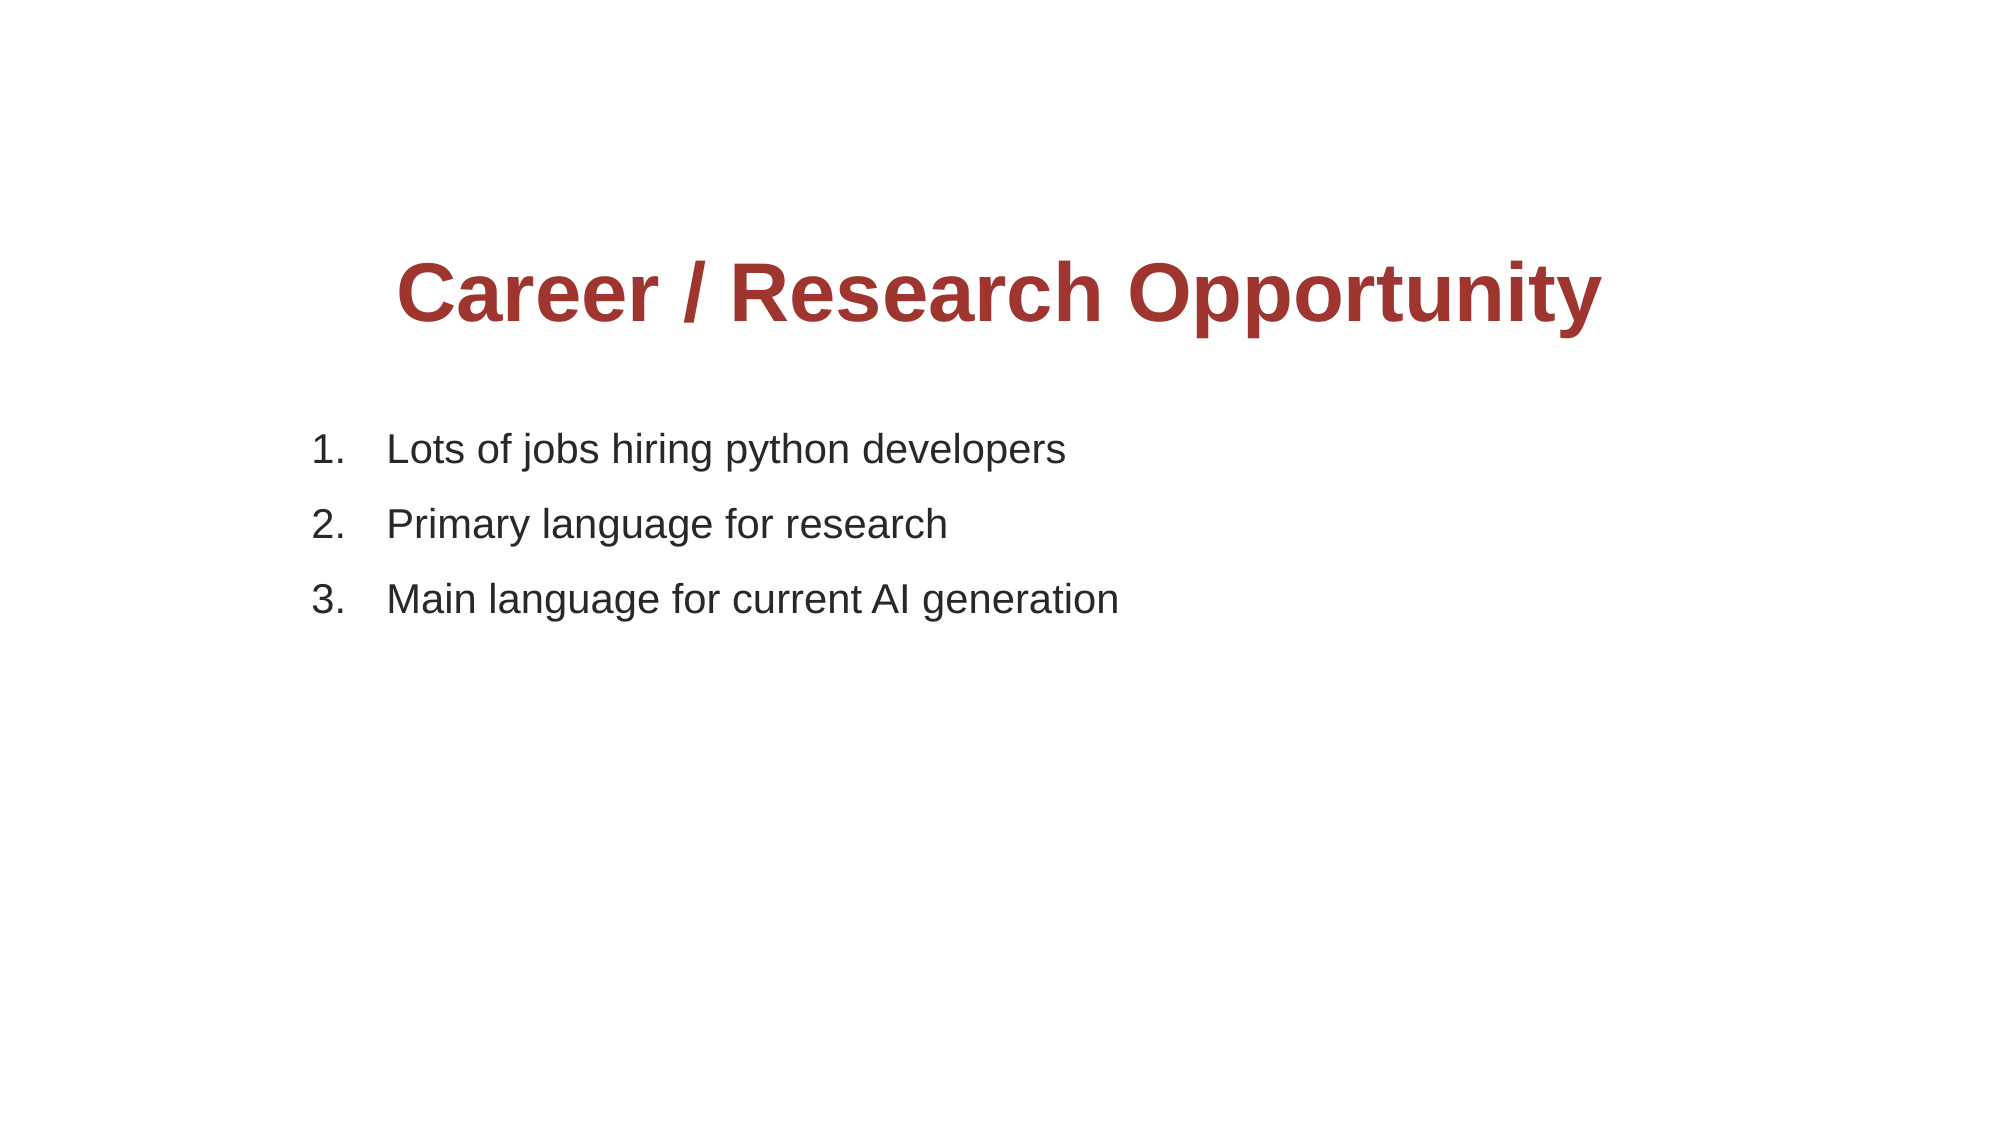

# Career / Research Opportunity
Lots of jobs hiring python developers
Primary language for research
Main language for current AI generation